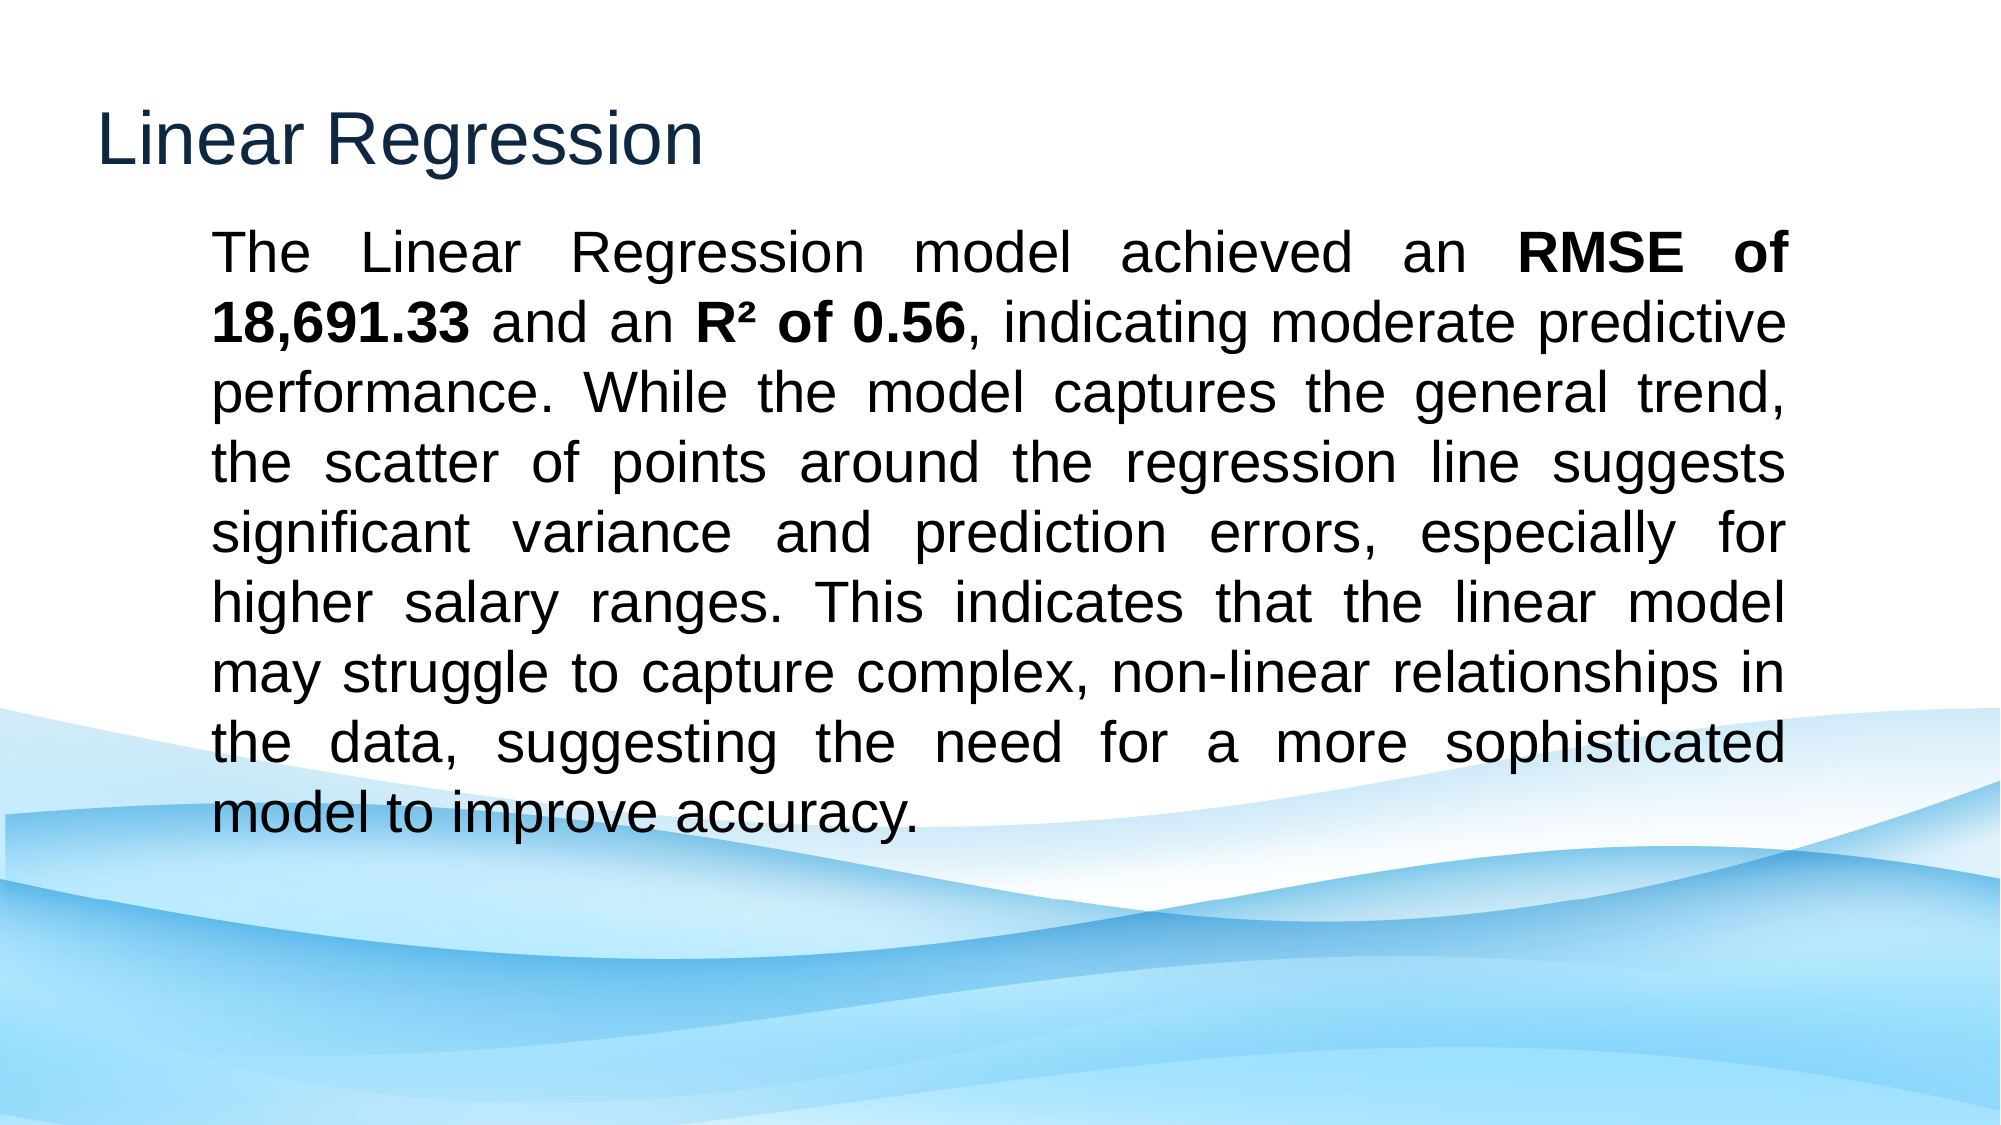

Linear Regression
The Linear Regression model achieved an RMSE of 18,691.33 and an R² of 0.56, indicating moderate predictive performance. While the model captures the general trend, the scatter of points around the regression line suggests significant variance and prediction errors, especially for higher salary ranges. This indicates that the linear model may struggle to capture complex, non-linear relationships in the data, suggesting the need for a more sophisticated model to improve accuracy.